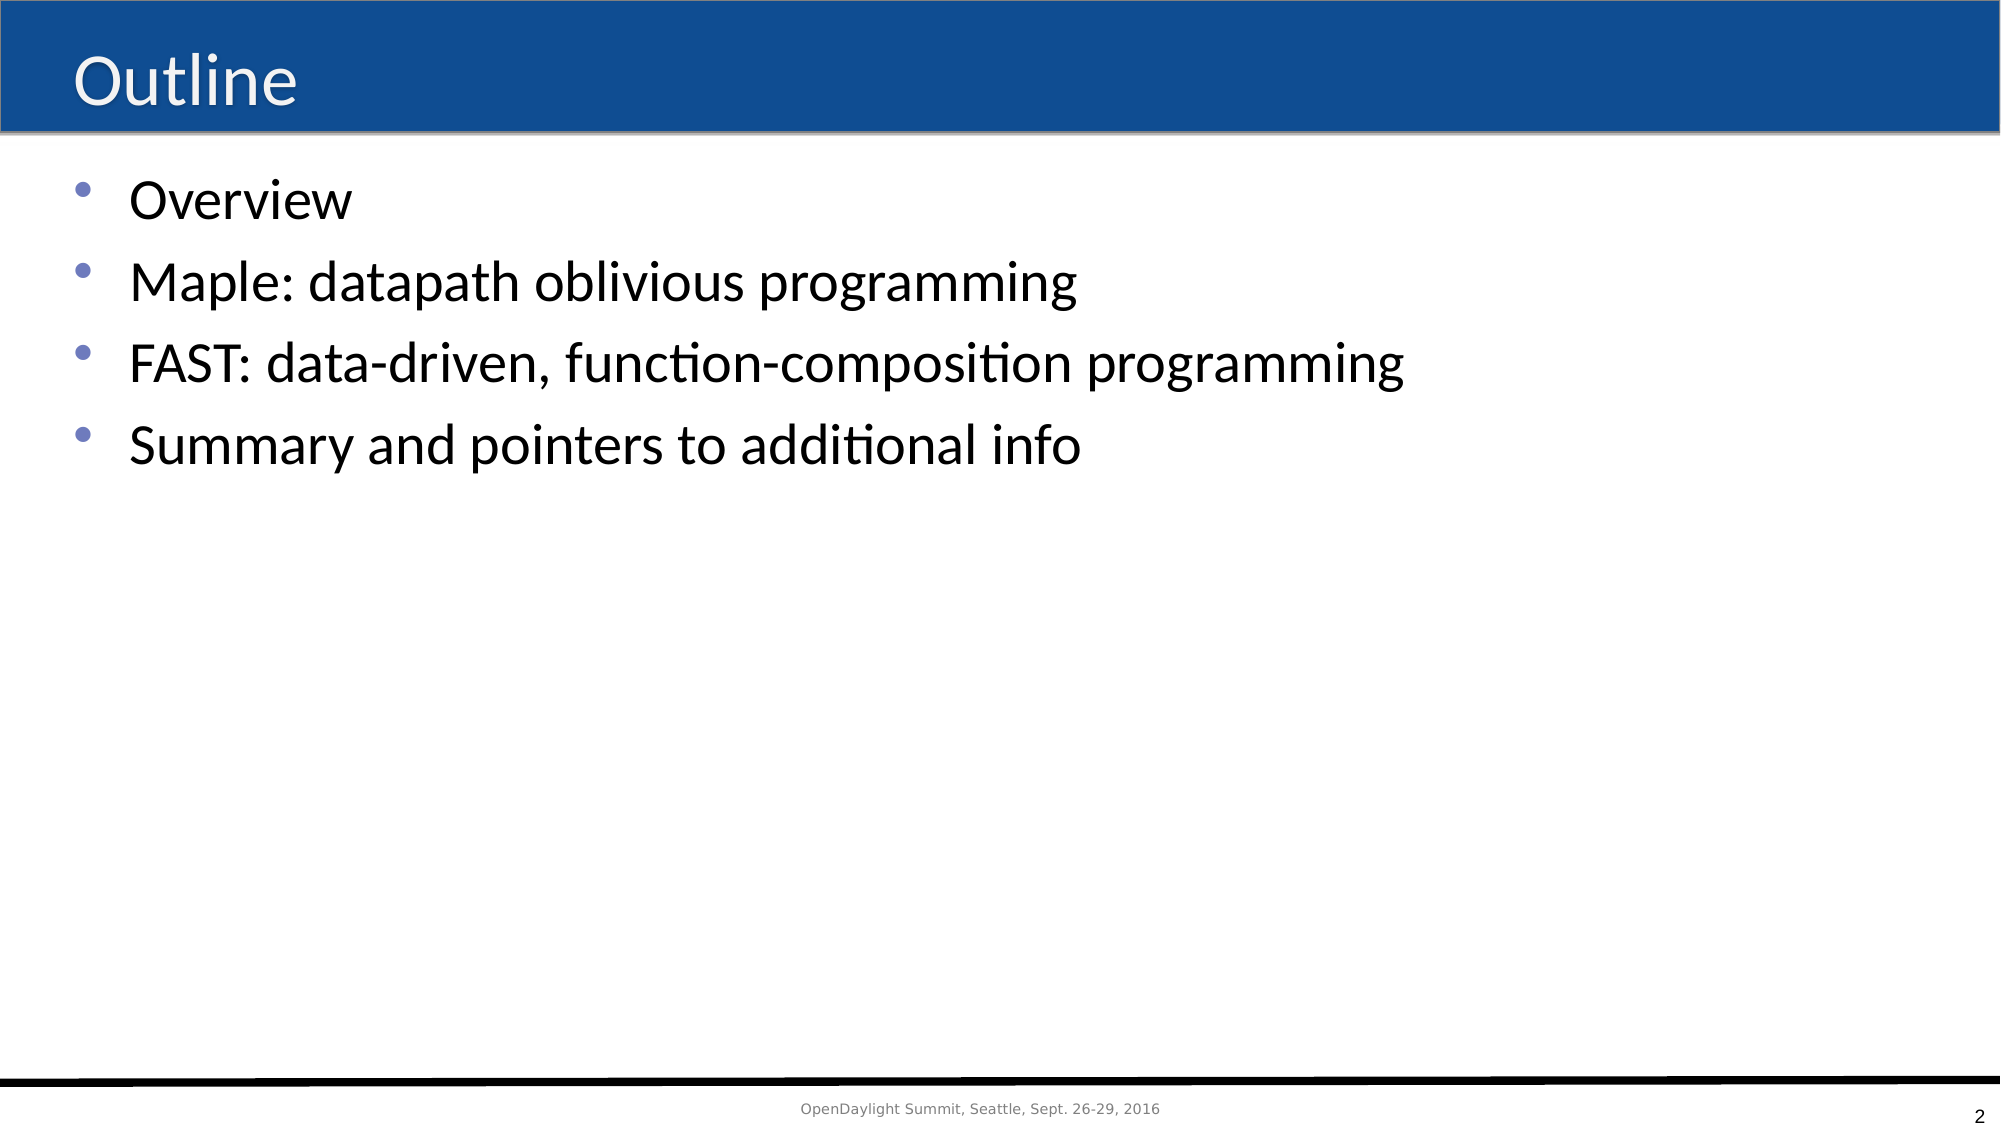

# Outline
Overview
Maple: datapath oblivious programming
FAST: data-driven, function-composition programming
Summary and pointers to additional info
2